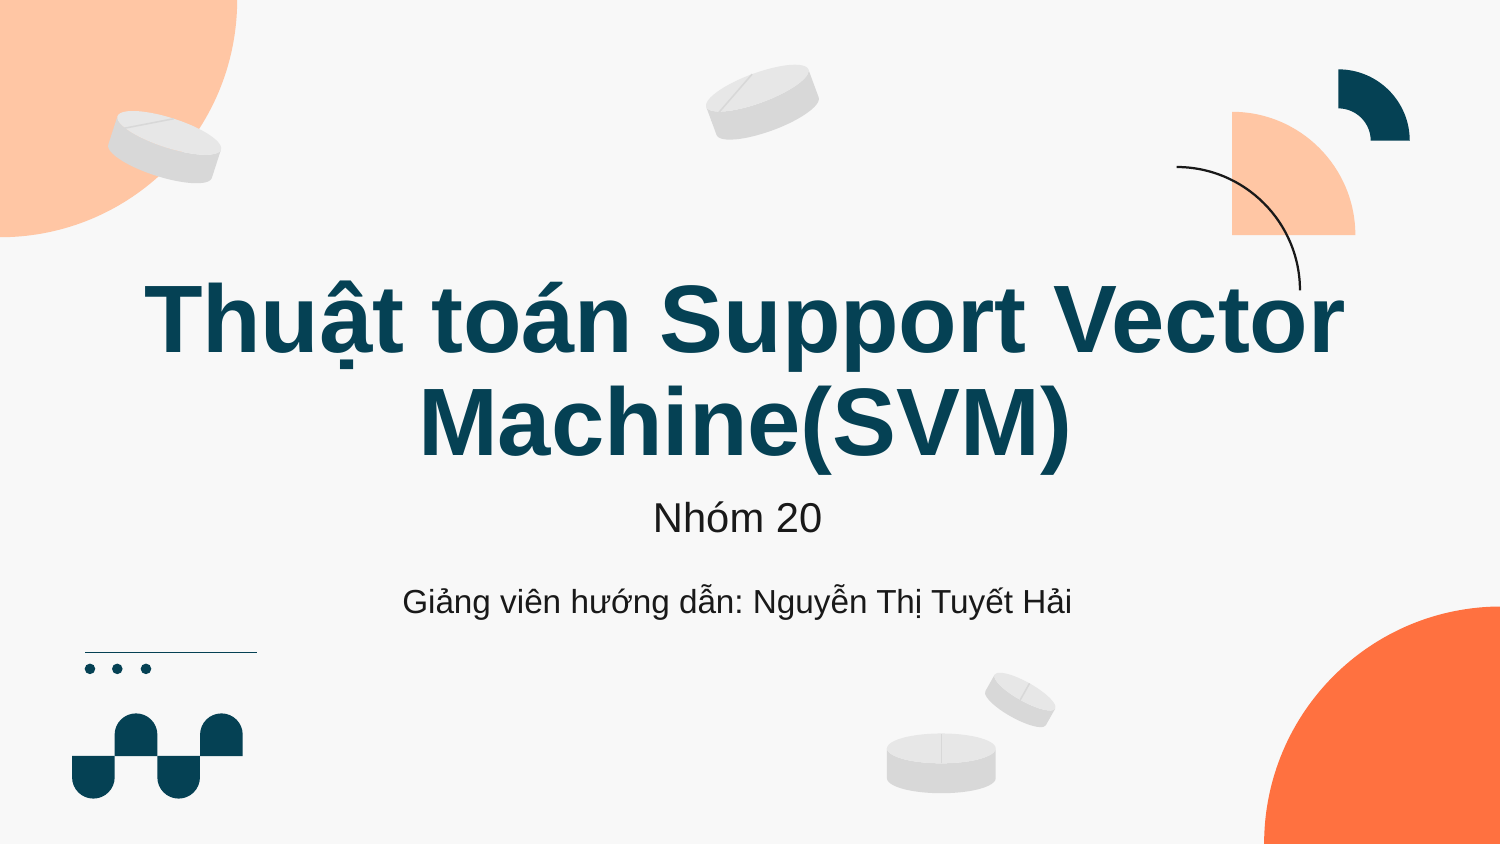

# Thuật toán Support Vector Machine(SVM)
Nhóm 20

Giảng viên hướng dẫn: Nguyễn Thị Tuyết Hải